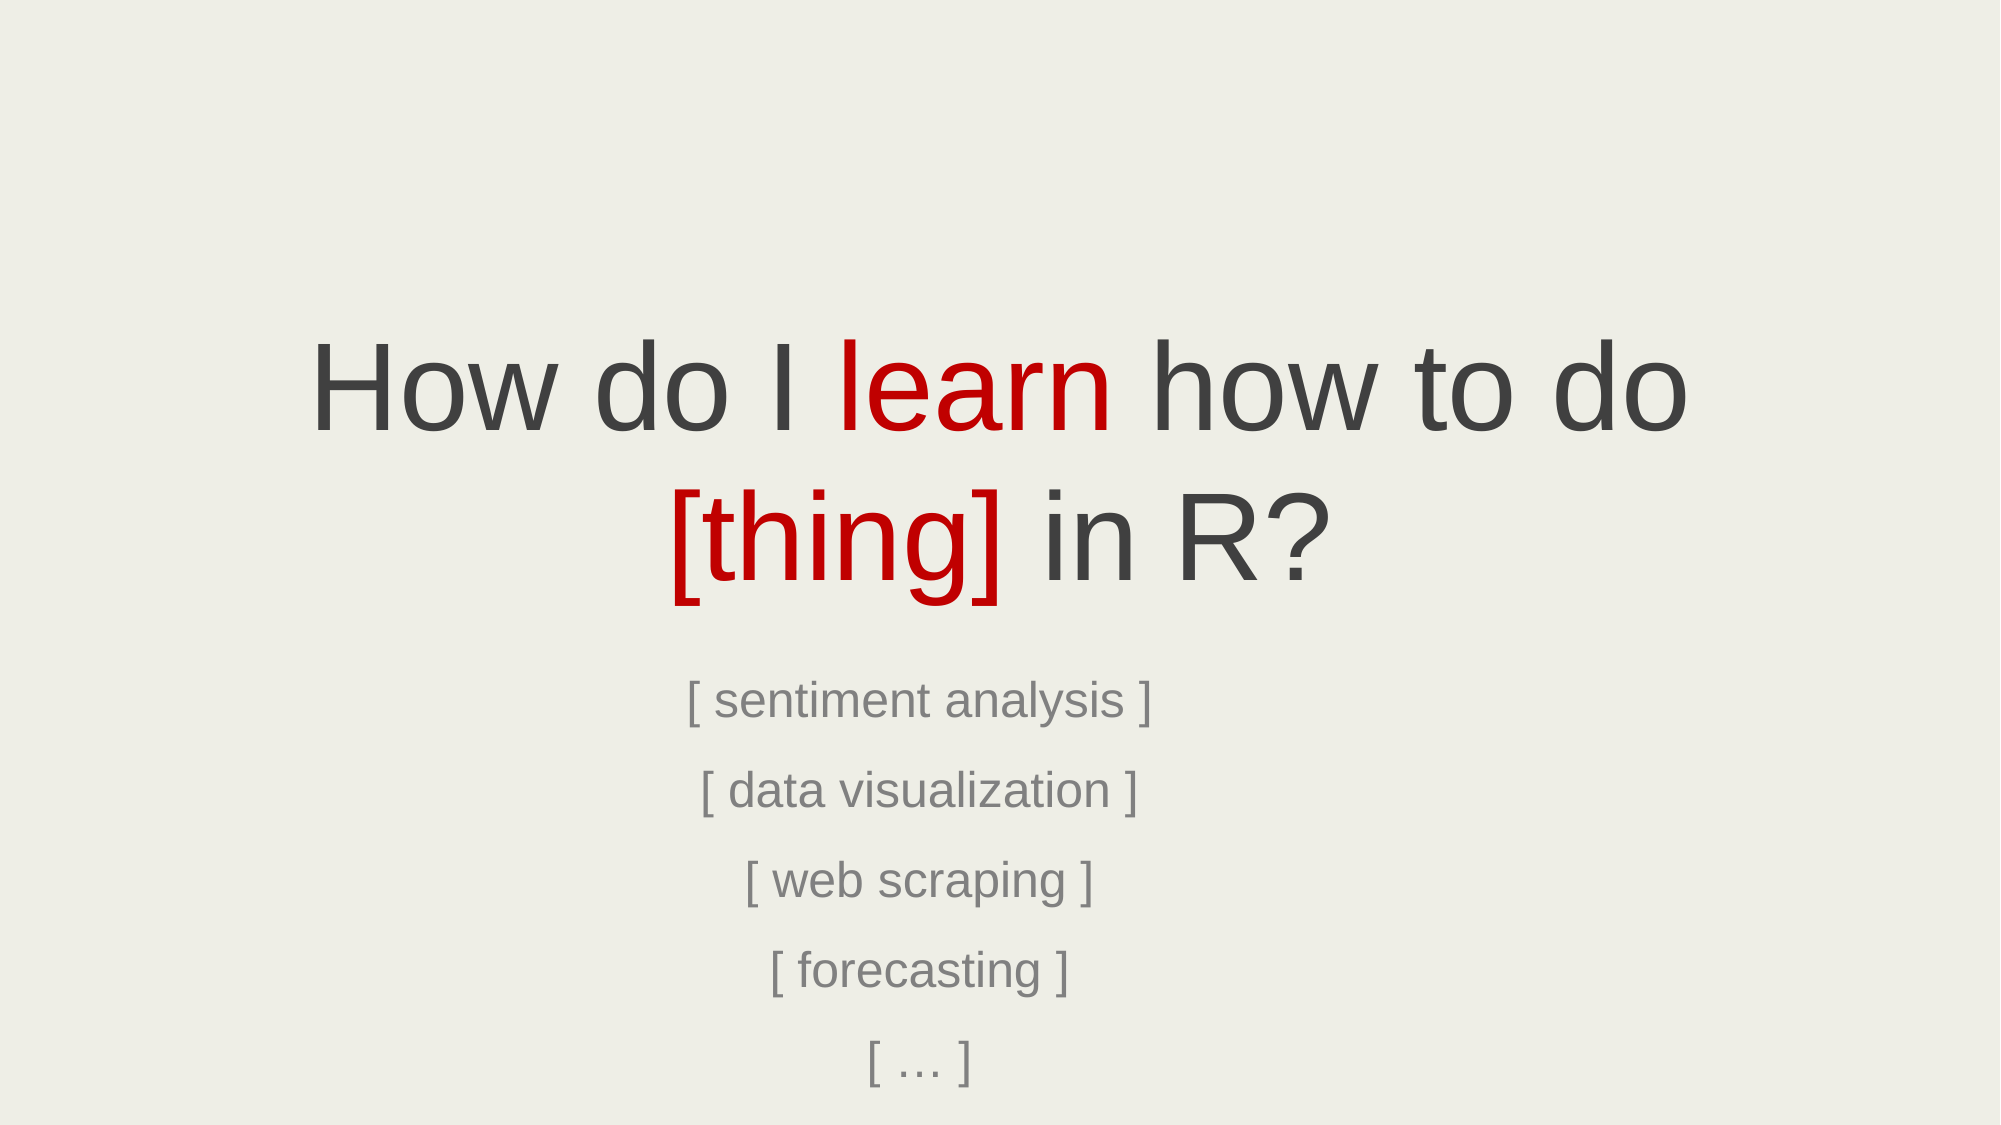

How do I learn how to do [thing] in R?
[ sentiment analysis ]
[ data visualization ]
[ web scraping ]
[ forecasting ]
[ … ]